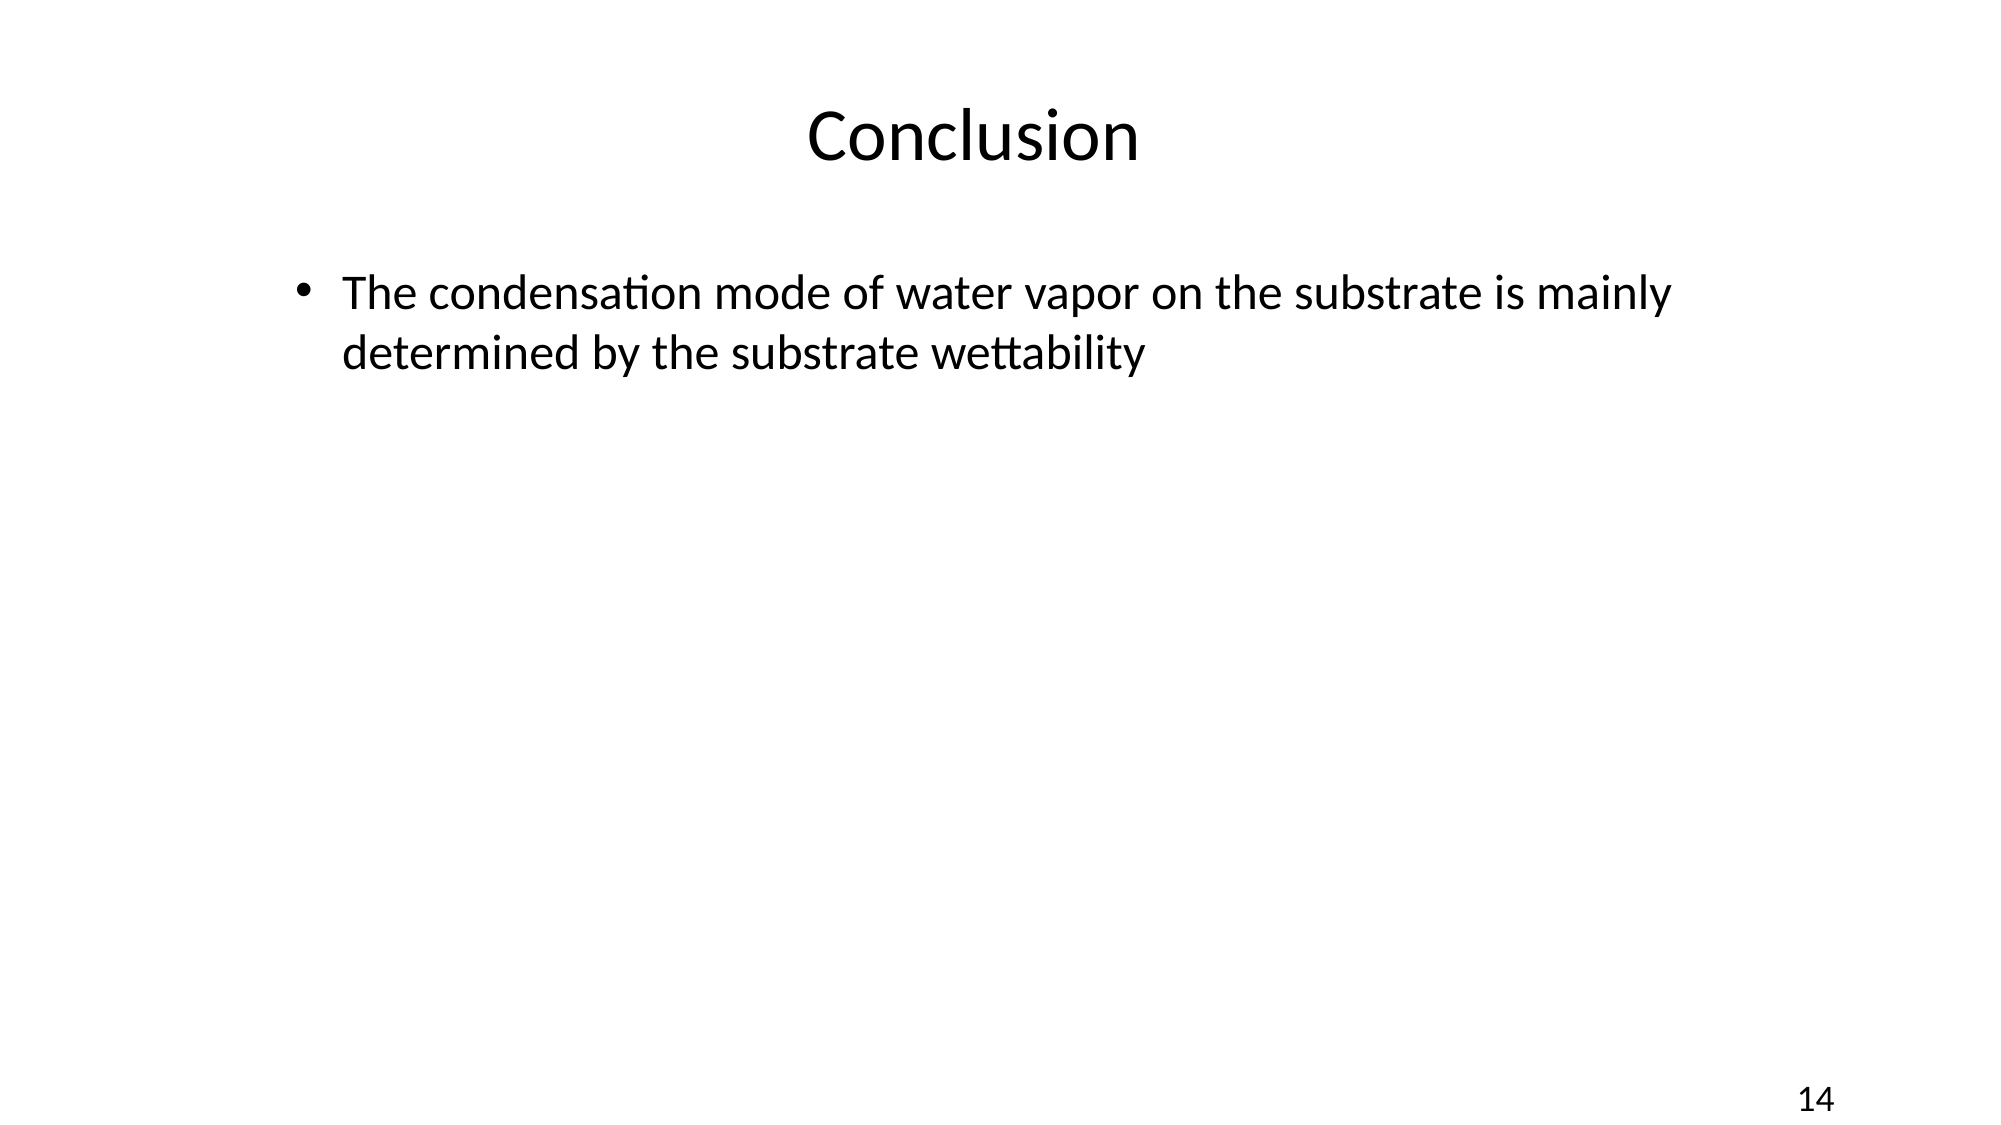

Conclusion
The condensation mode of water vapor on the substrate is mainly
determined by the substrate wettability
14